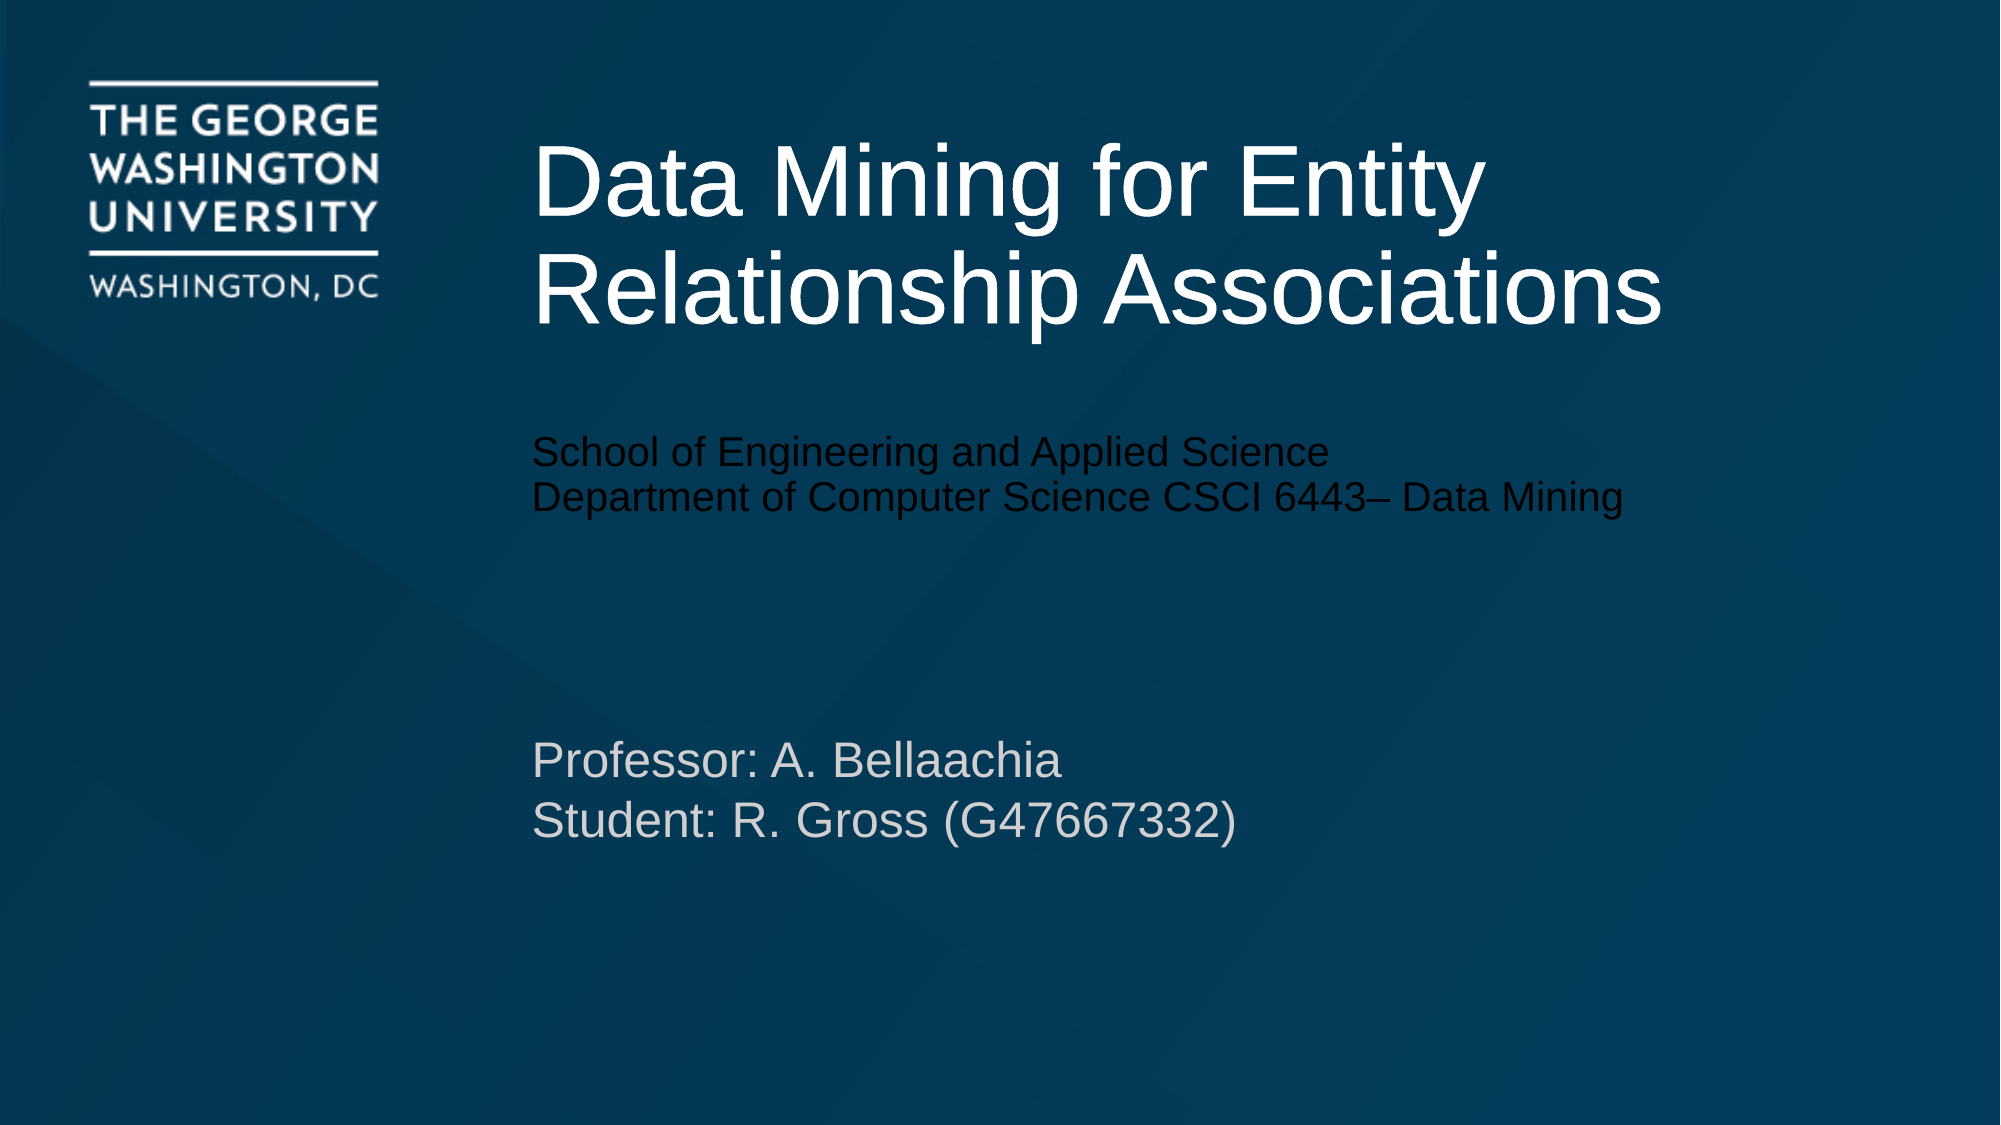

# Data Mining for Entity Relationship Associations School of Engineering and Applied Science  Department of Computer Science CSCI 6443– Data Mining
Professor: A. Bellaachia
Student: R. Gross (G47667332)